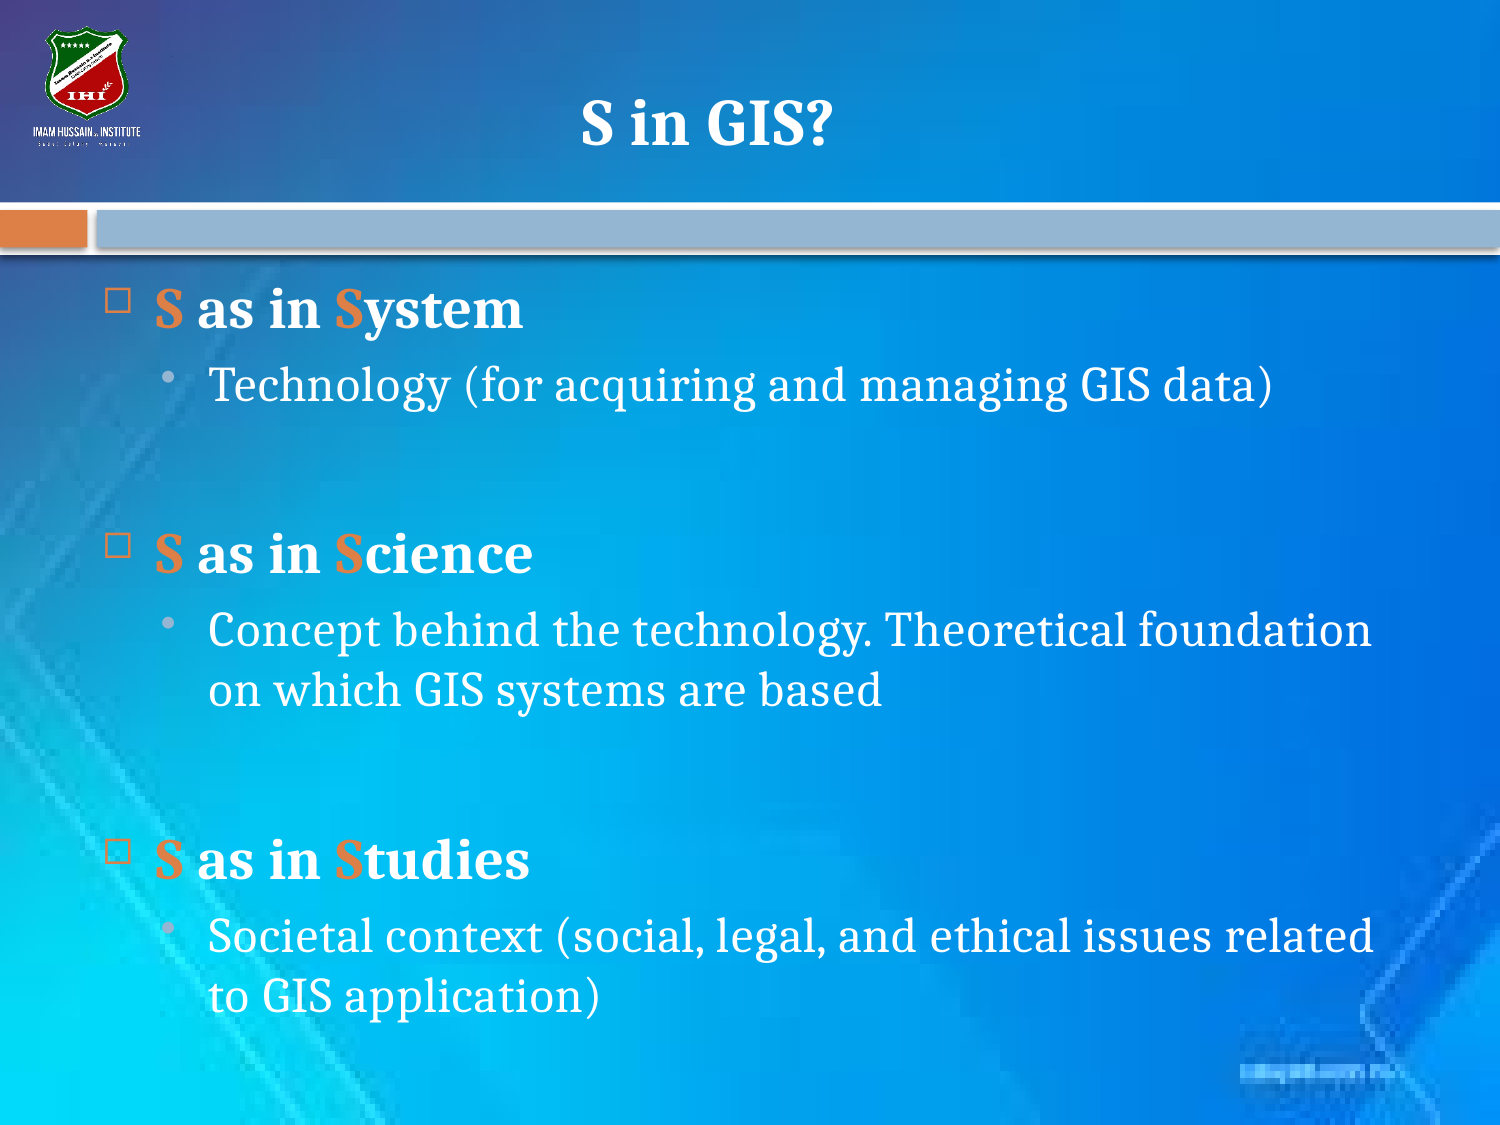

# S in GIS?
S as in System
Technology (for acquiring and managing GIS data)

S as in Science
Concept behind the technology. Theoretical foundation on which GIS systems are based

S as in Studies
Societal context (social, legal, and ethical issues related to GIS application)